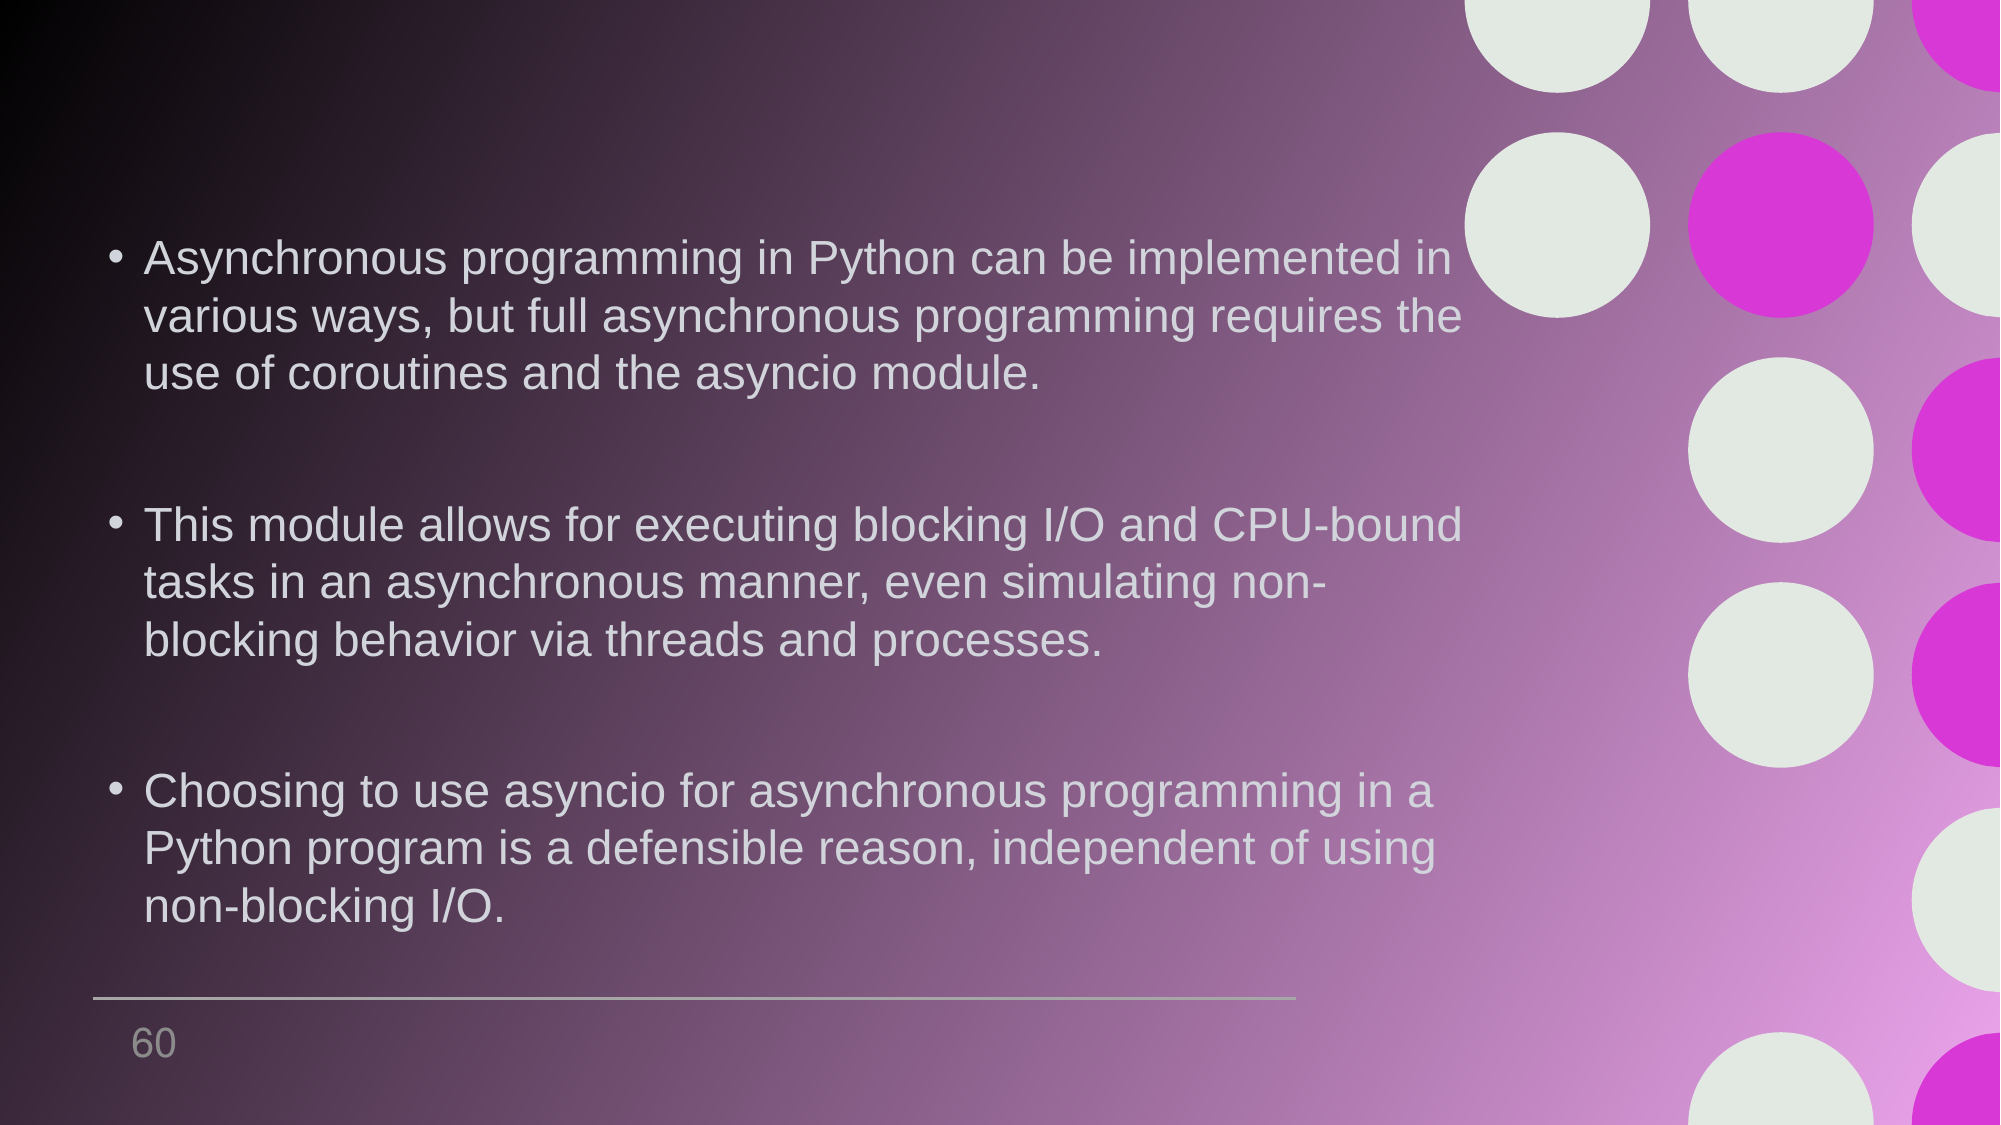

Asynchronous programming in Python can be implemented in various ways, but full asynchronous programming requires the use of coroutines and the asyncio module.

This module allows for executing blocking I/O and CPU-bound tasks in an asynchronous manner, even simulating non-blocking behavior via threads and processes.

Choosing to use asyncio for asynchronous programming in a Python program is a defensible reason, independent of using non-blocking I/O.
60